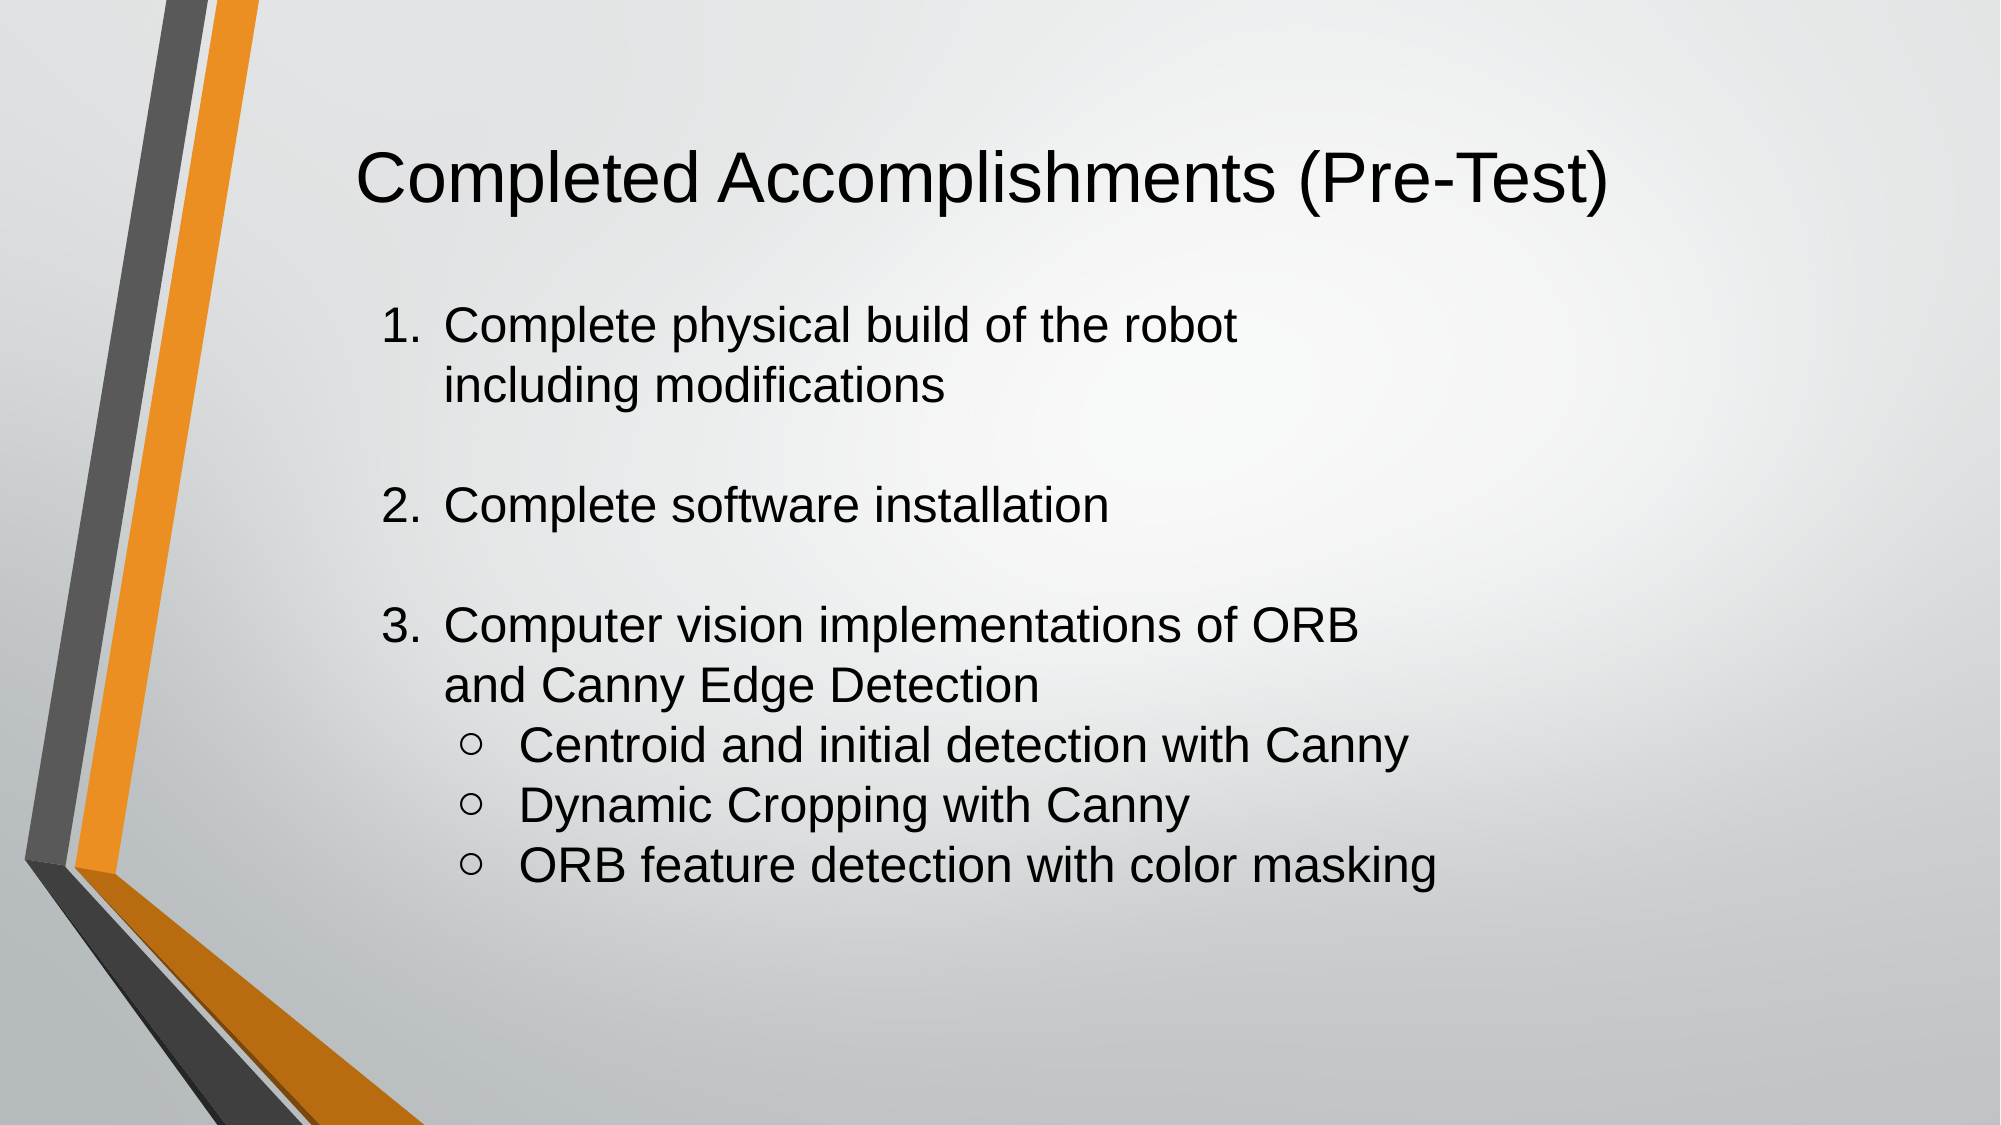

Completed Accomplishments (Pre-Test)
Complete physical build of the robot including modifications

Complete software installation

Computer vision implementations of ORB and Canny Edge Detection
Centroid and initial detection with Canny
Dynamic Cropping with Canny
ORB feature detection with color masking